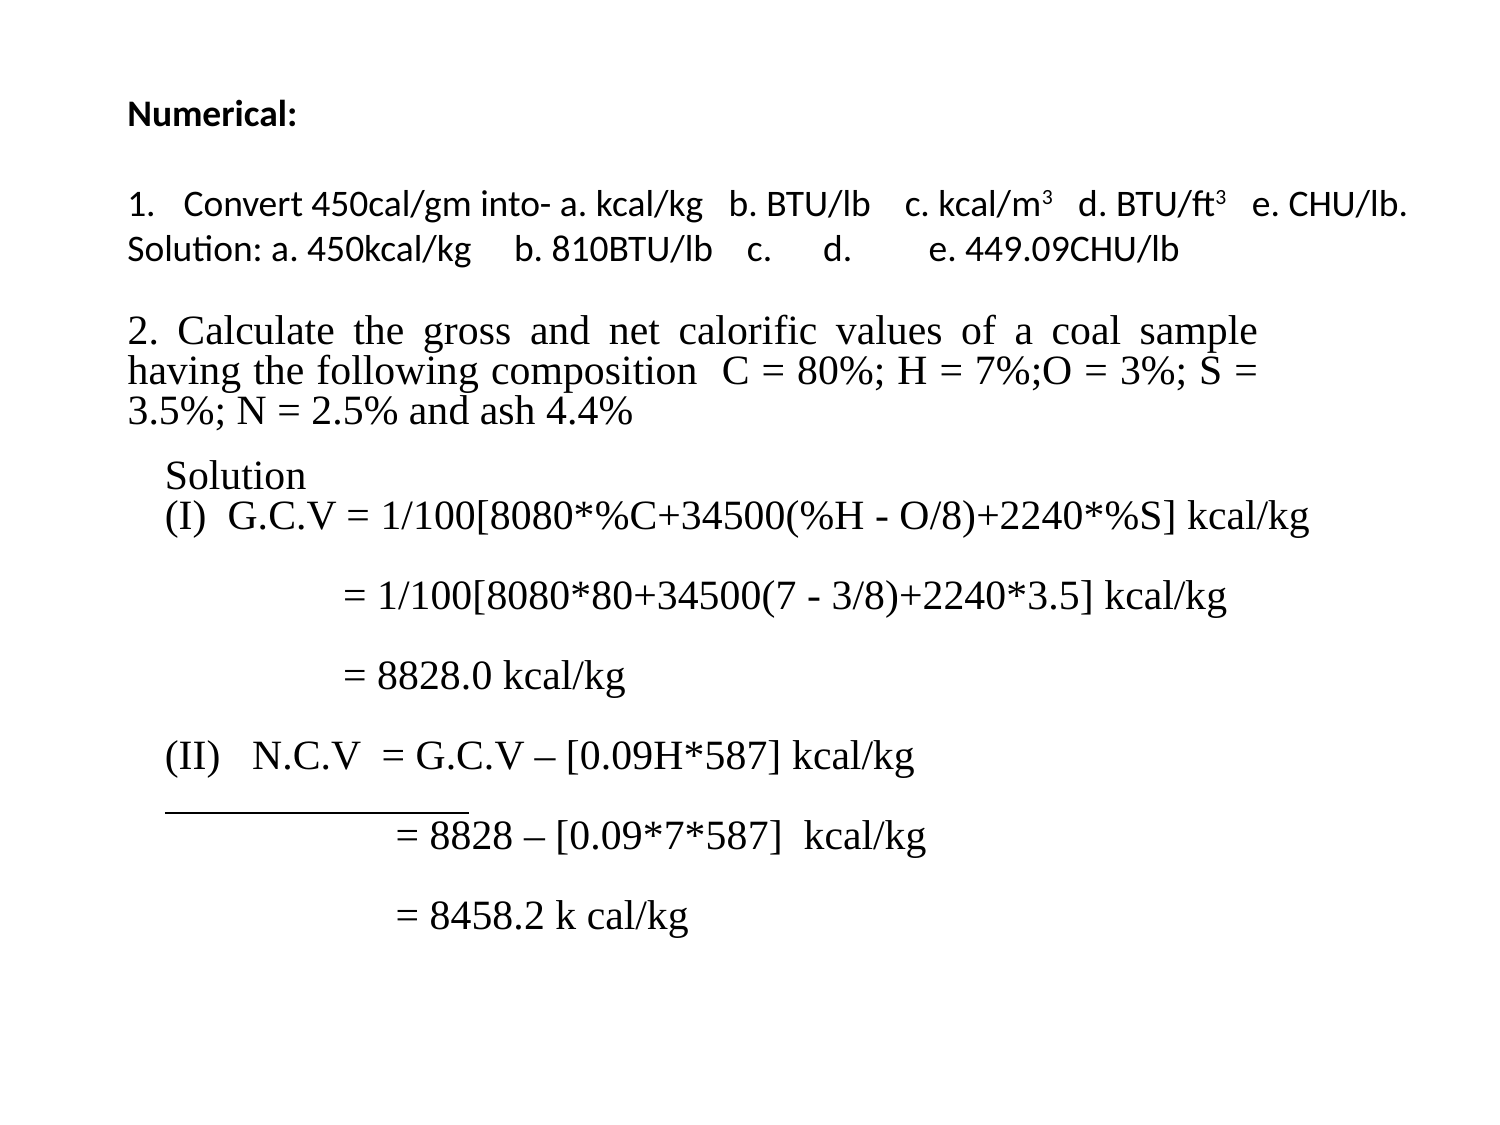

Numerical:

Convert 450cal/gm into- a. kcal/kg   b. BTU/lb    c. kcal/m3   d. BTU/ft3   e. CHU/lb.
Solution: a. 450kcal/kg     b. 810BTU/lb    c.      d.         e. 449.09CHU/lb

2. Calculate the gross and net calorific values of a coal sample having the following composition  C = 80%; H = 7%;O = 3%; S = 3.5%; N = 2.5% and ash 4.4%

Solution
(I)  G.C.V = 1/100[8080*%C+34500(%H - O/8)+2240*%S] kcal/kg

                 = 1/100[8080*80+34500(7 - 3/8)+2240*3.5] kcal/kg

                 = 8828.0 kcal/kg

(II)   N.C.V  = G.C.V – [0.09H*587] kcal/kg

                      = 8828 – [0.09*7*587]  kcal/kg

                      = 8458.2 k cal/kg